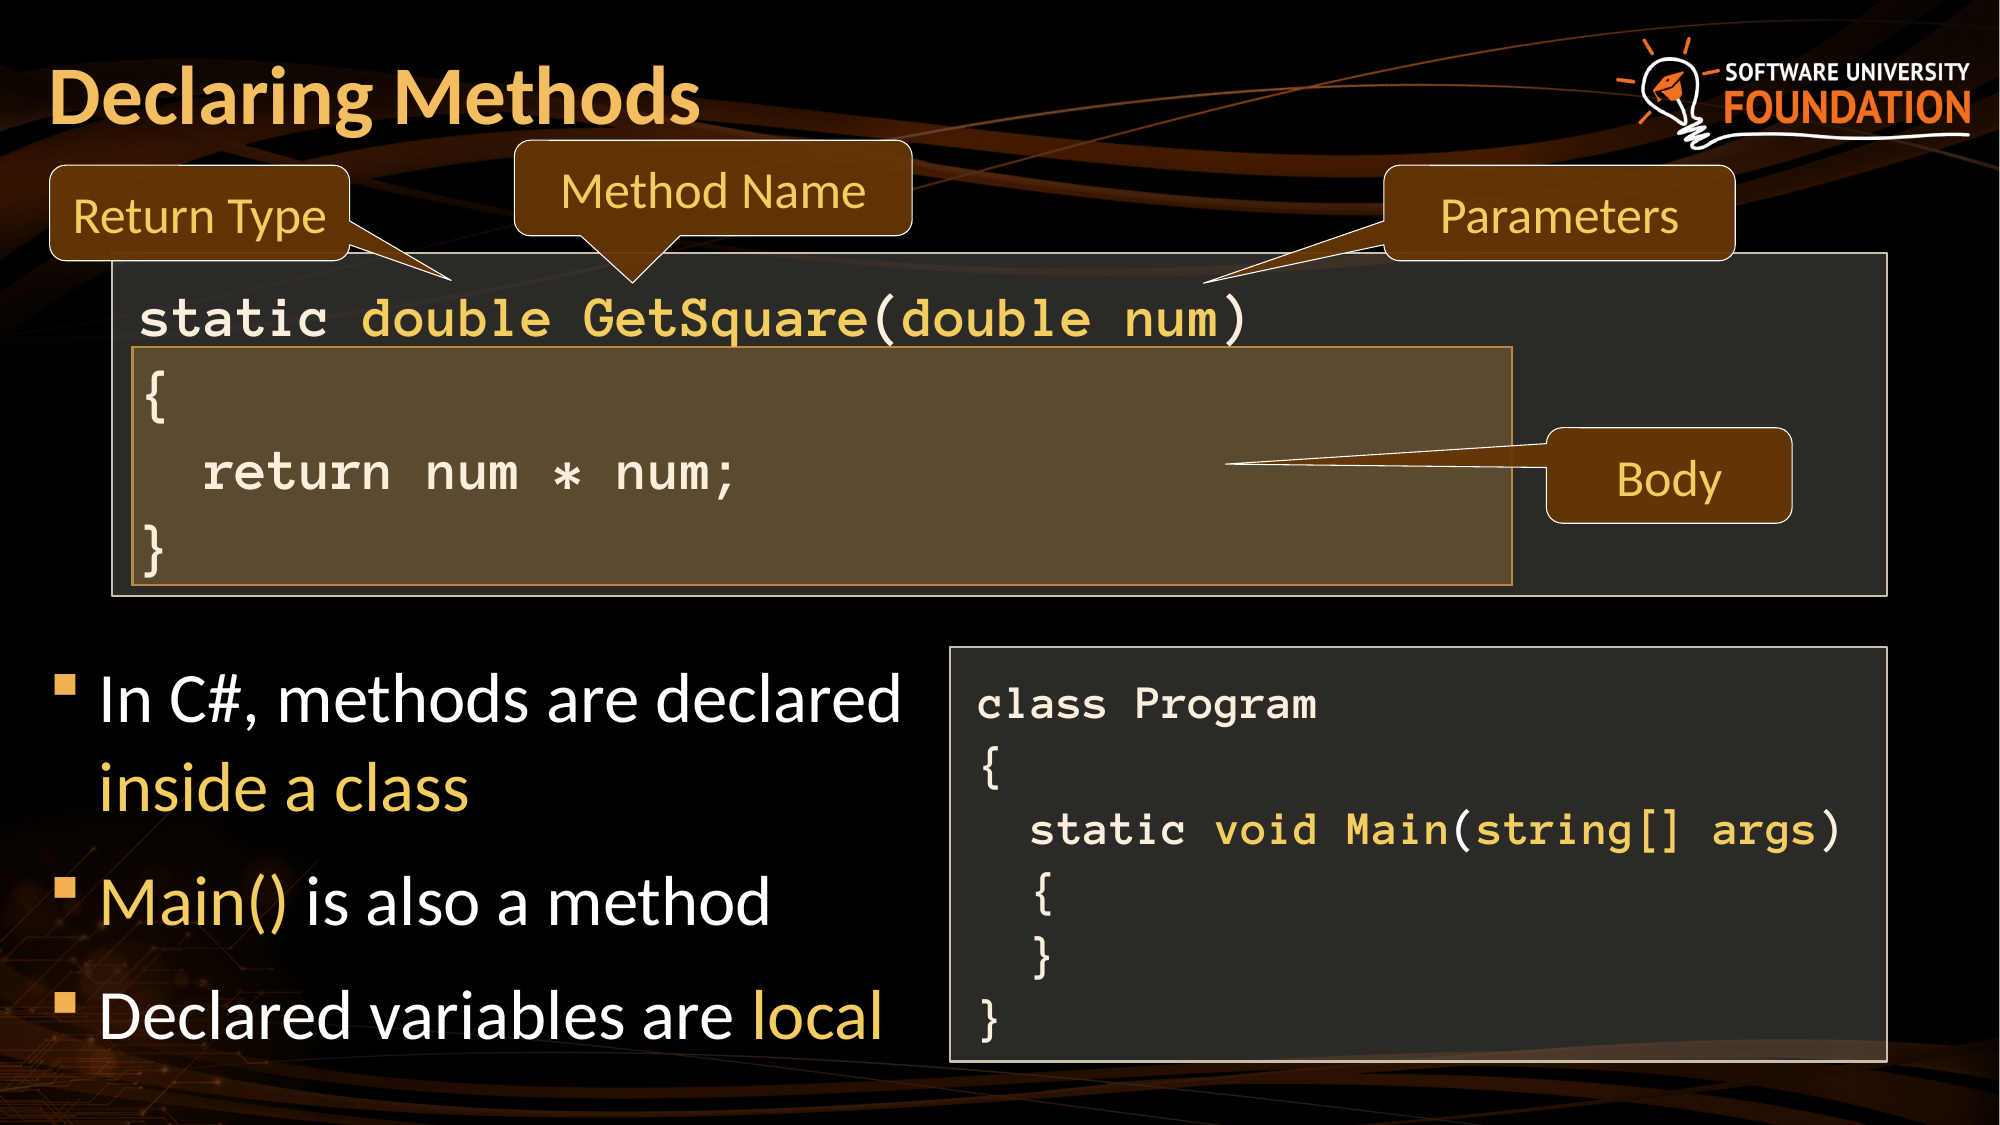

# Declaring Methods
Method Name
Return Type
Parameters

In C#, methods are declared
inside a class
Main() is also a method
Declared variables are local

static double GetSquare(double num)
{
  return num * num;
}

Body
class Program
{
  static void Main(string[] args)
  {
  }
}